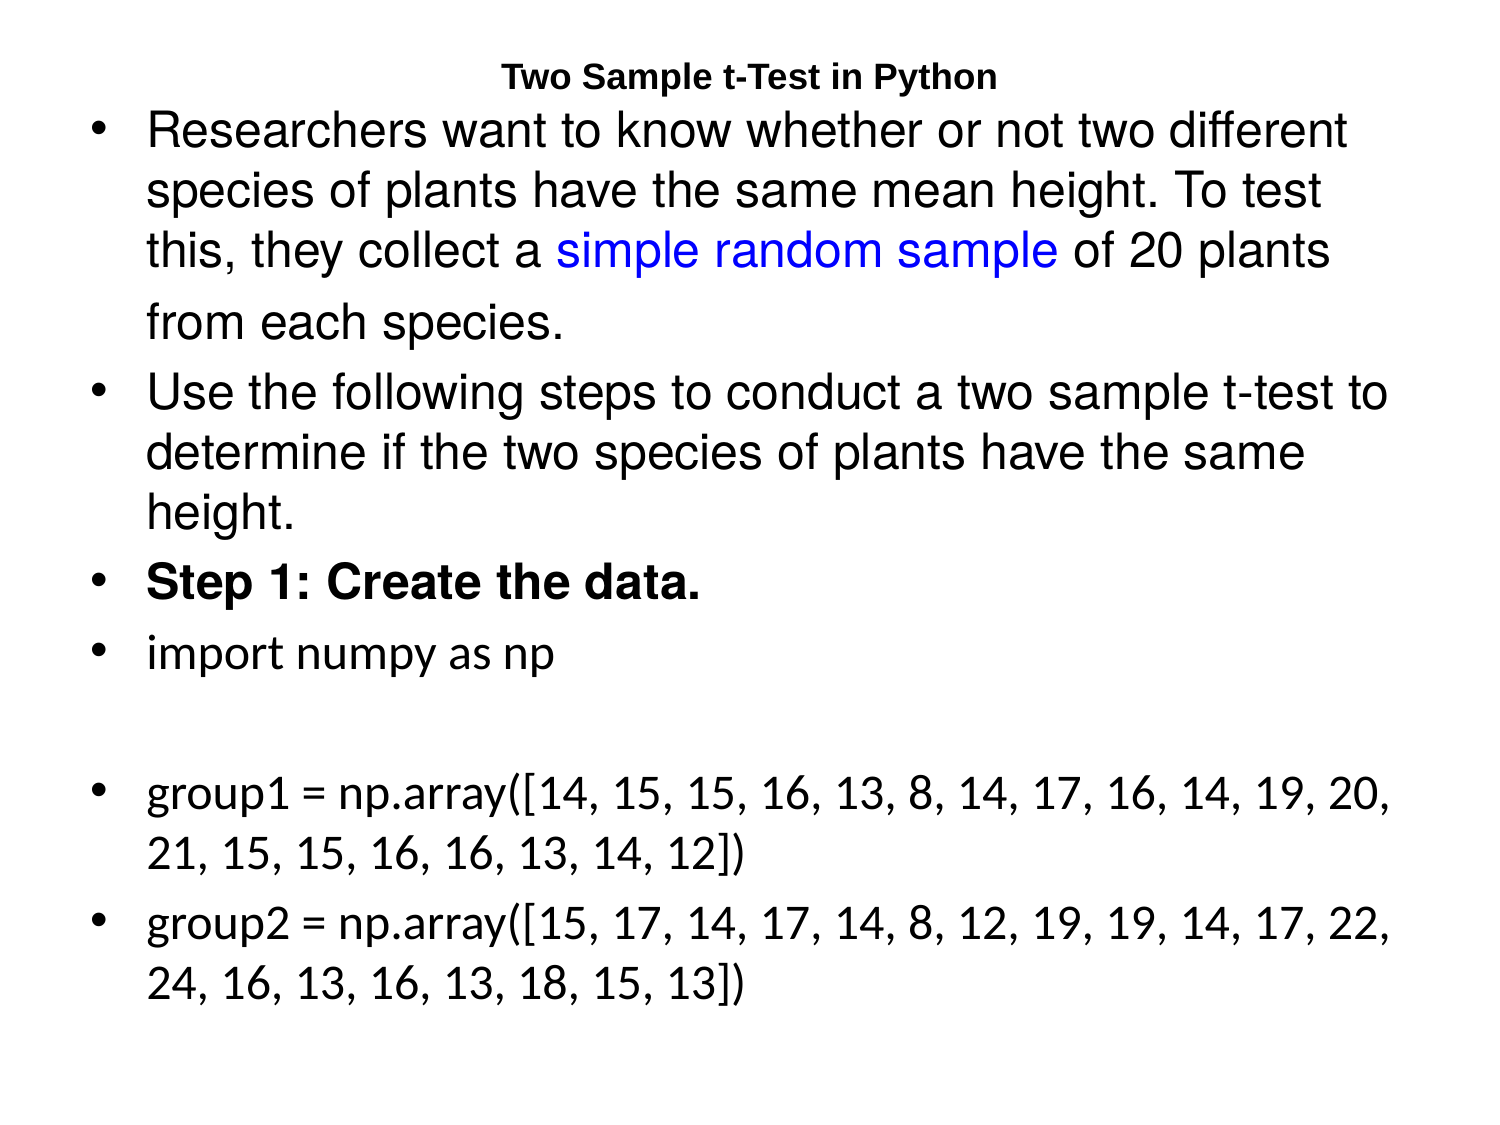

# Two Sample t-Test in Python
Researchers want to know whether or not two different species of plants have the same mean height. To test this, they collect a simple random sample of 20 plants from each species.
Use the following steps to conduct a two sample t-test to determine if the two species of plants have the same height.
Step 1: Create the data.
import numpy as np

group1 = np.array([14, 15, 15, 16, 13, 8, 14, 17, 16, 14, 19, 20, 21, 15, 15, 16, 16, 13, 14, 12])
group2 = np.array([15, 17, 14, 17, 14, 8, 12, 19, 19, 14, 17, 22, 24, 16, 13, 16, 13, 18, 15, 13])